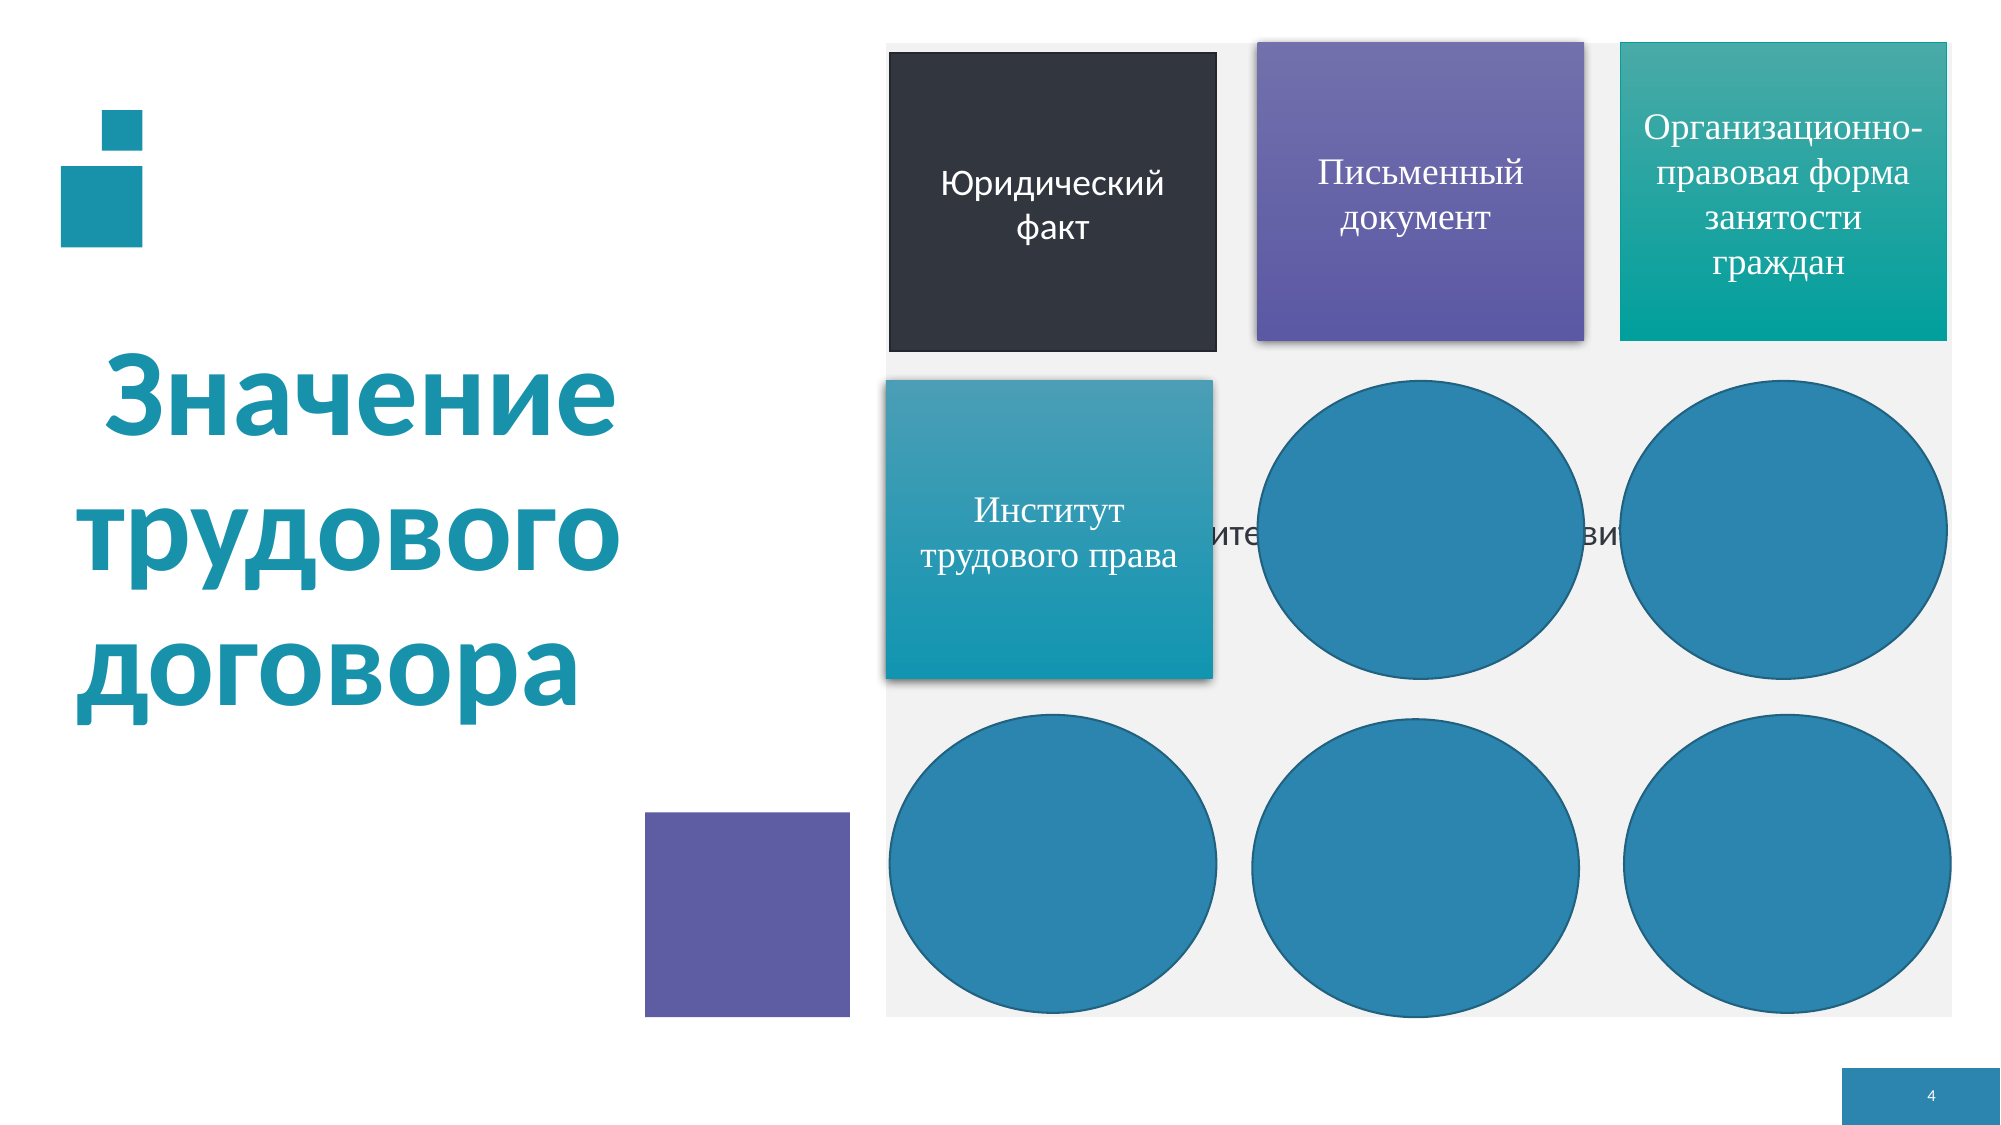

Письменный документ
Организационно-правовая форма занятости граждан
Юридический факт
# Значение трудового договора
Институт трудового права

4